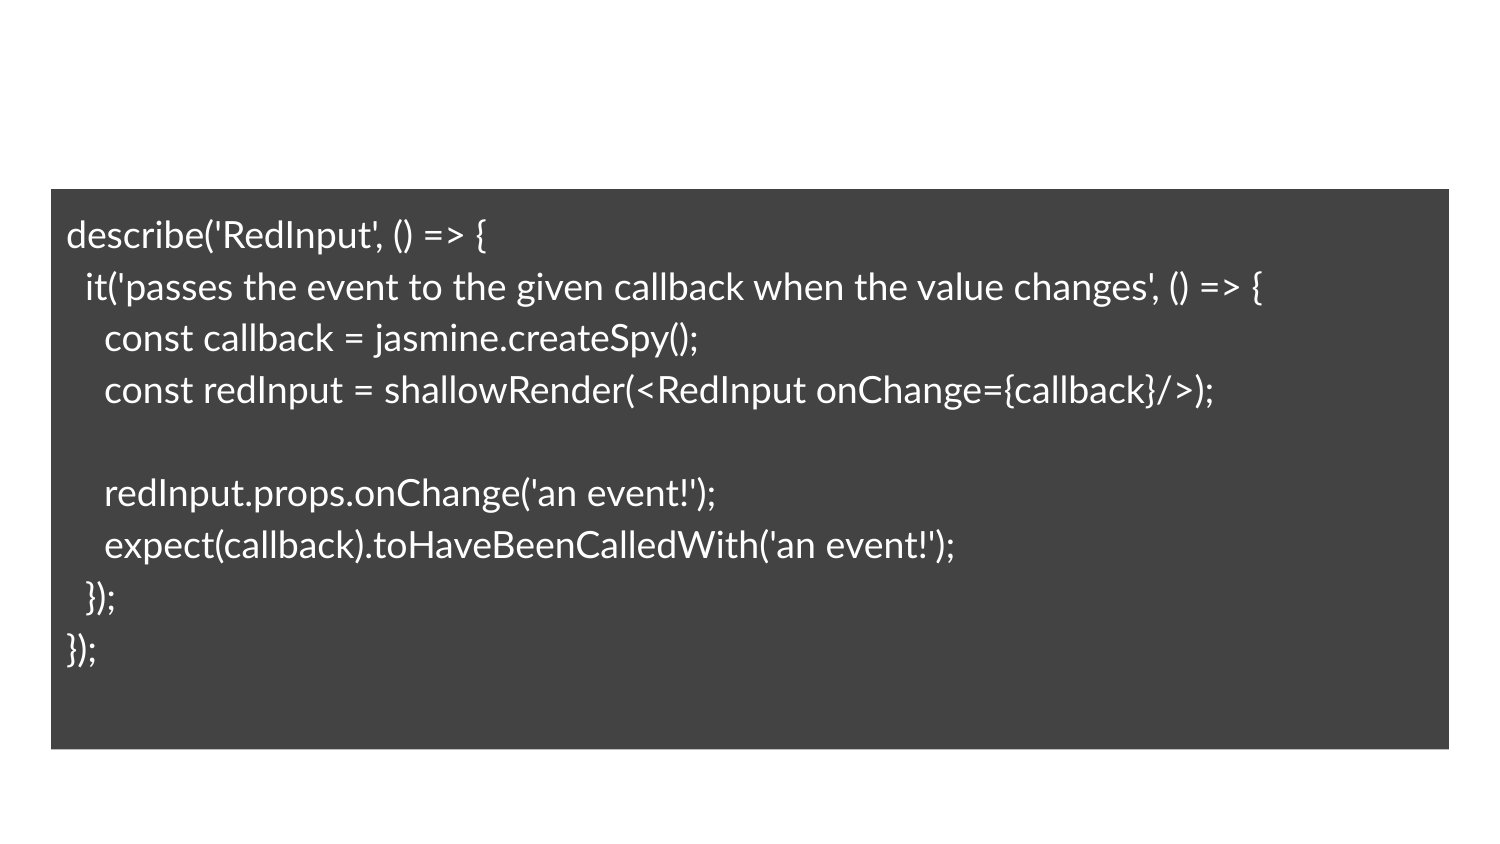

describe('RedInput', () => {
  it('passes the event to the given callback when the value changes', () => {
    const callback = jasmine.createSpy();
    const redInput = shallowRender(<RedInput onChange={callback}/>);

    redInput.props.onChange('an event!');
    expect(callback).toHaveBeenCalledWith('an event!');
  });
});